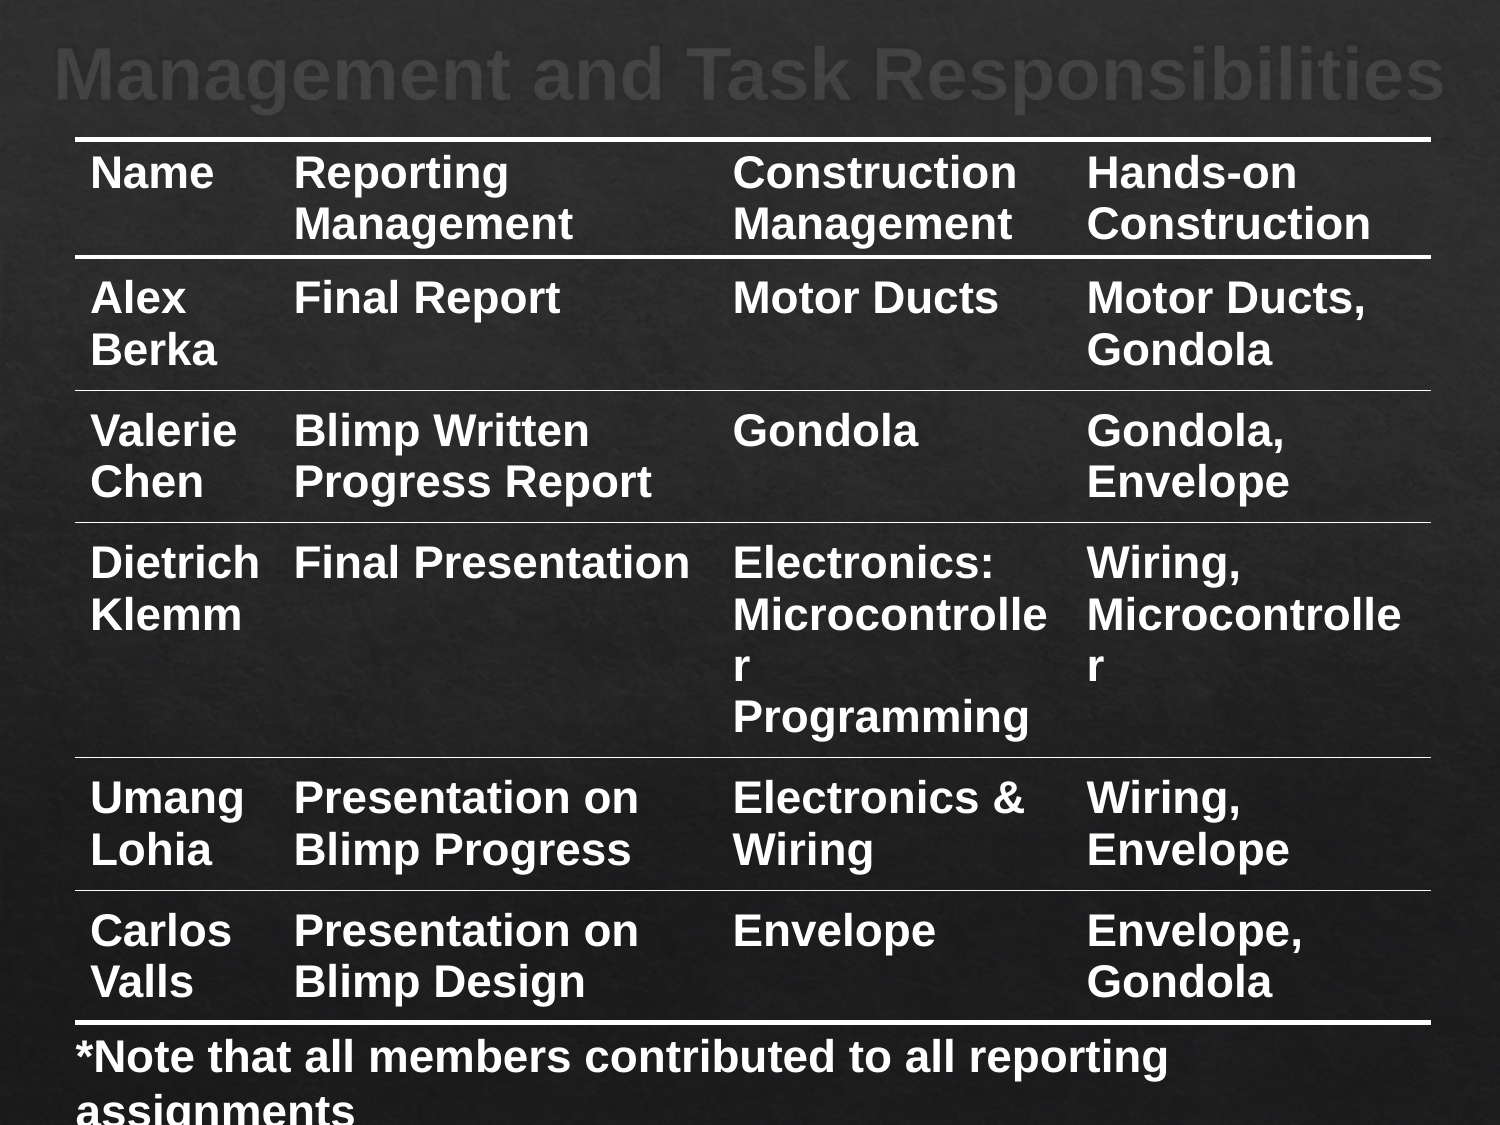

# Management and Task Responsibilities
| Name | Reporting Management | Construction Management | Hands-on Construction |
| --- | --- | --- | --- |
| Alex Berka | Final Report | Motor Ducts | Motor Ducts, Gondola |
| Valerie Chen | Blimp Written Progress Report | Gondola | Gondola, Envelope |
| Dietrich Klemm | Final Presentation | Electronics: Microcontroller Programming | Wiring, Microcontroller |
| Umang Lohia | Presentation on Blimp Progress | Electronics & Wiring | Wiring, Envelope |
| Carlos Valls | Presentation on Blimp Design | Envelope | Envelope, Gondola |
*Note that all members contributed to all reporting assignments